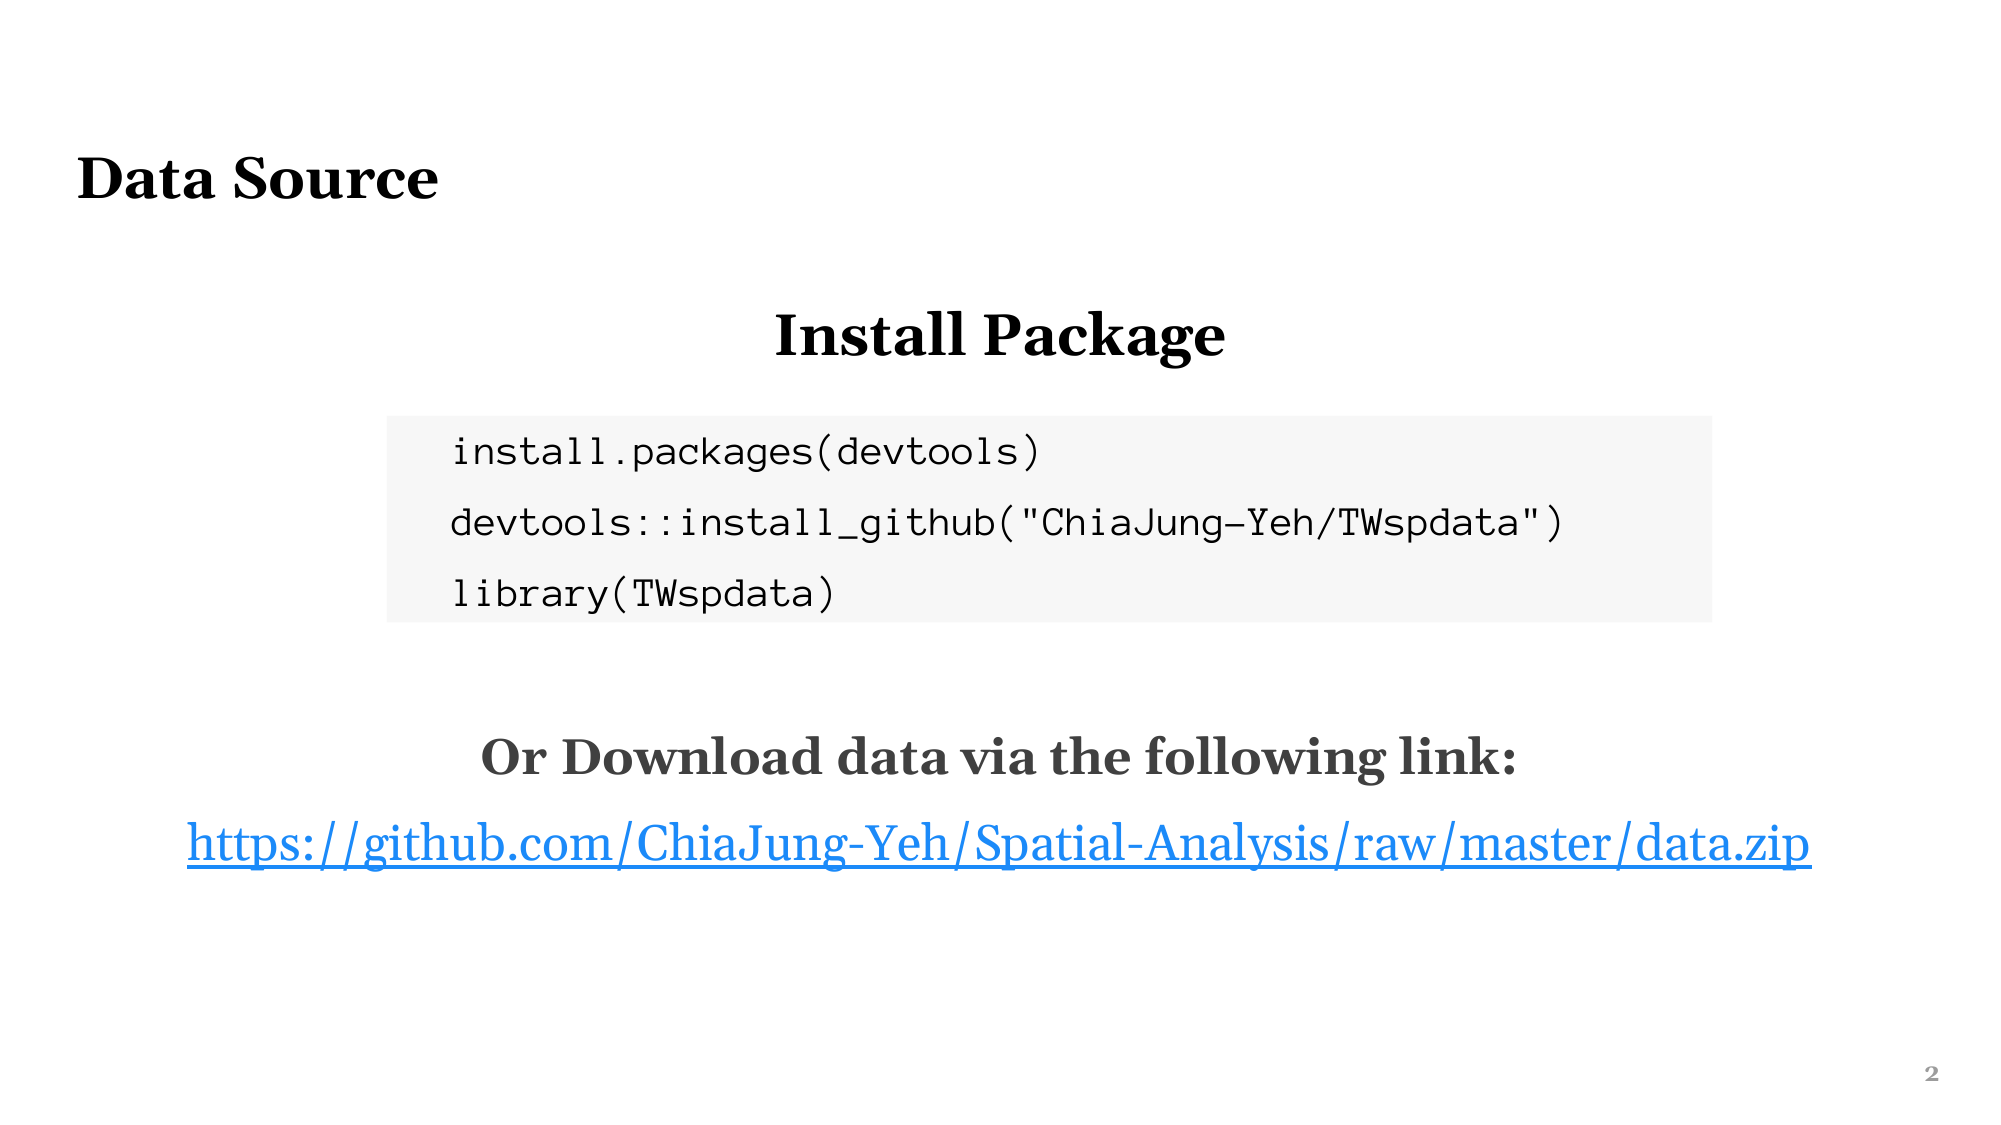

Data Source
Install Package
install.packages(devtools)
devtools::install_github("ChiaJung-Yeh/TWspdata")
library(TWspdata)
Or Download data via the following link:
https://github.com/ChiaJung-Yeh/Spatial-Analysis/raw/master/data.zip
2